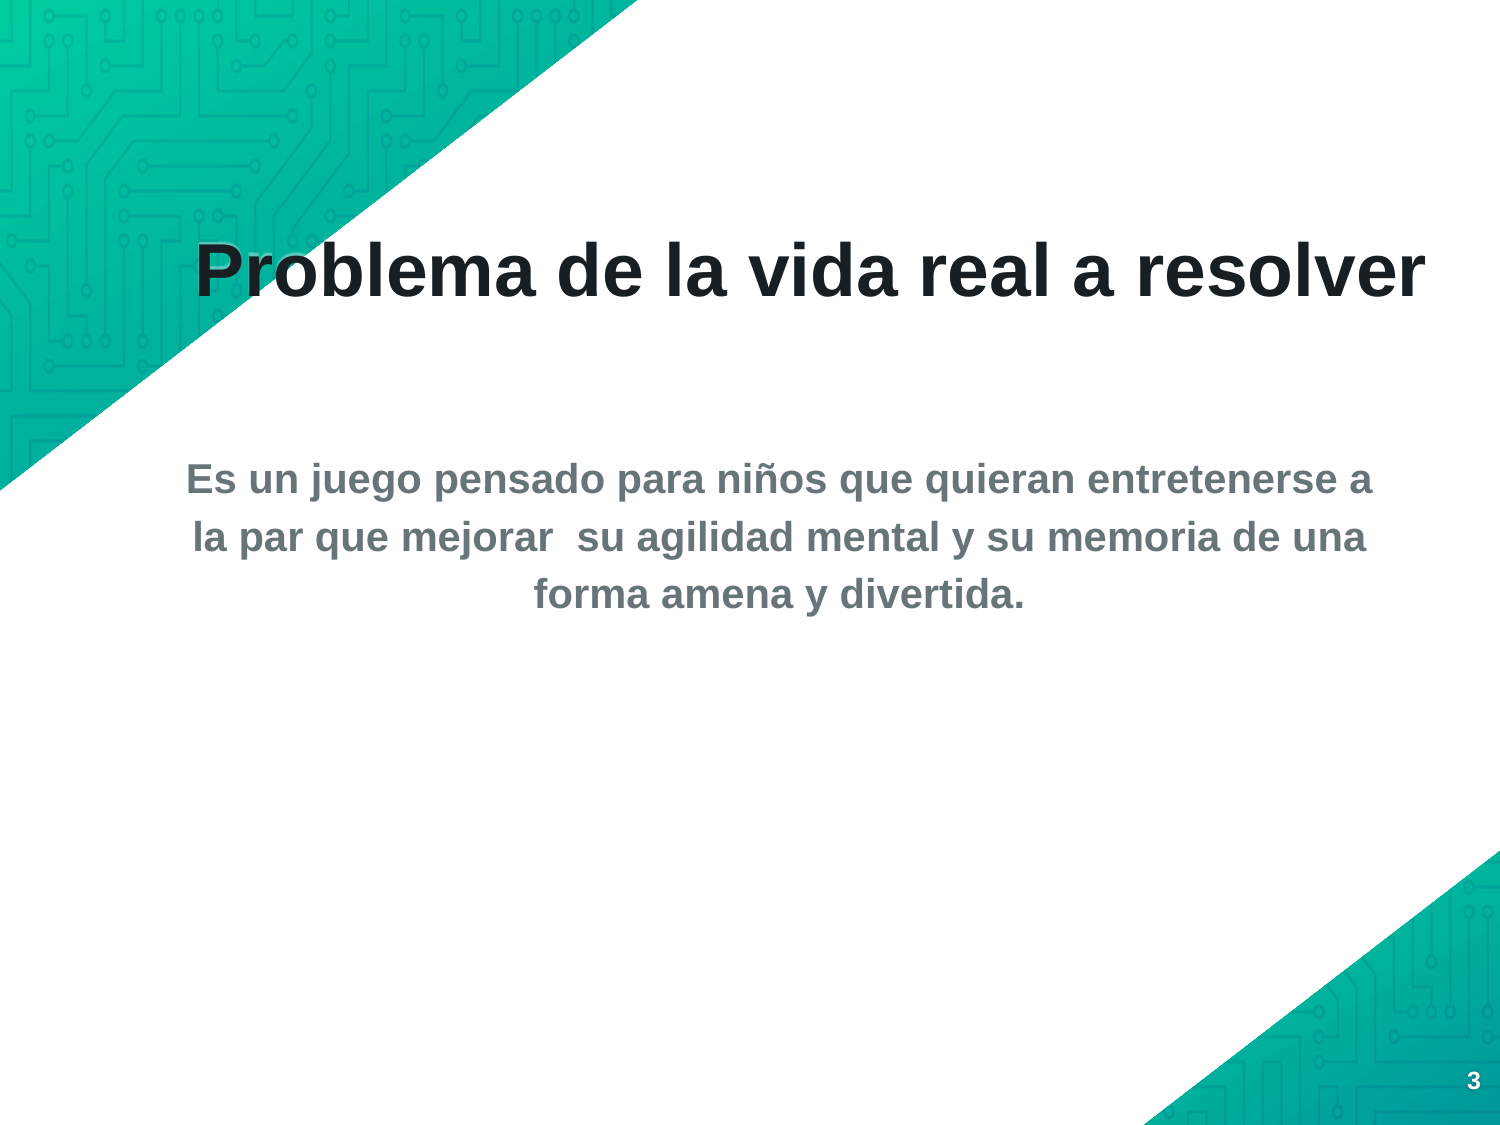

# Problema de la vida real a resolver
Es un juego pensado para niños que quieran entretenerse a la par que mejorar  su agilidad mental y su memoria de una forma amena y divertida.
3